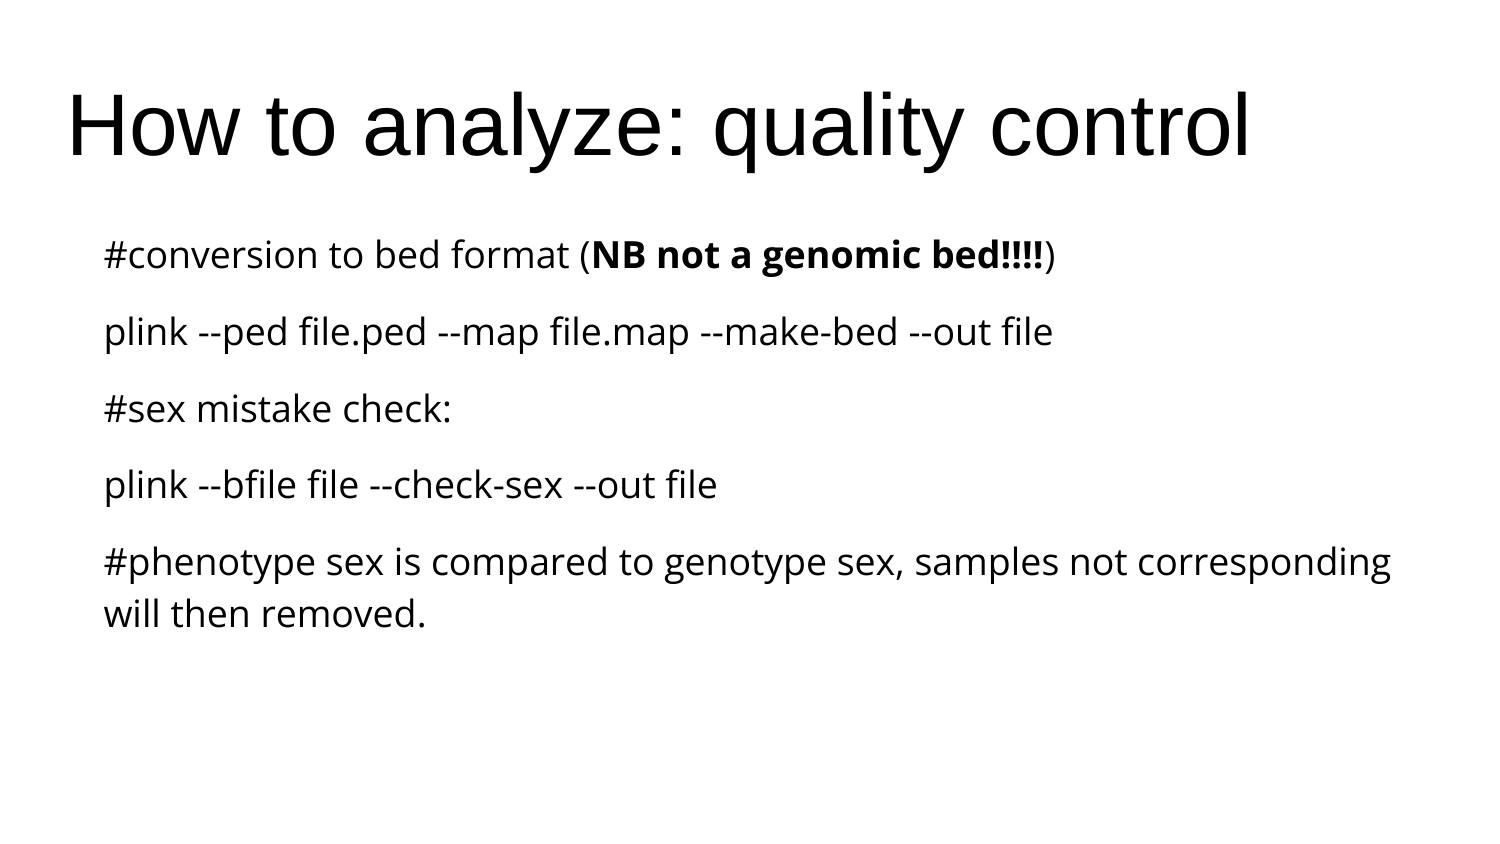

# How to analyze: quality control
#conversion to bed format (NB not a genomic bed!!!!)
plink --ped file.ped --map file.map --make-bed --out file
#sex mistake check:
plink --bfile file --check-sex --out file
#phenotype sex is compared to genotype sex, samples not corresponding will then removed.